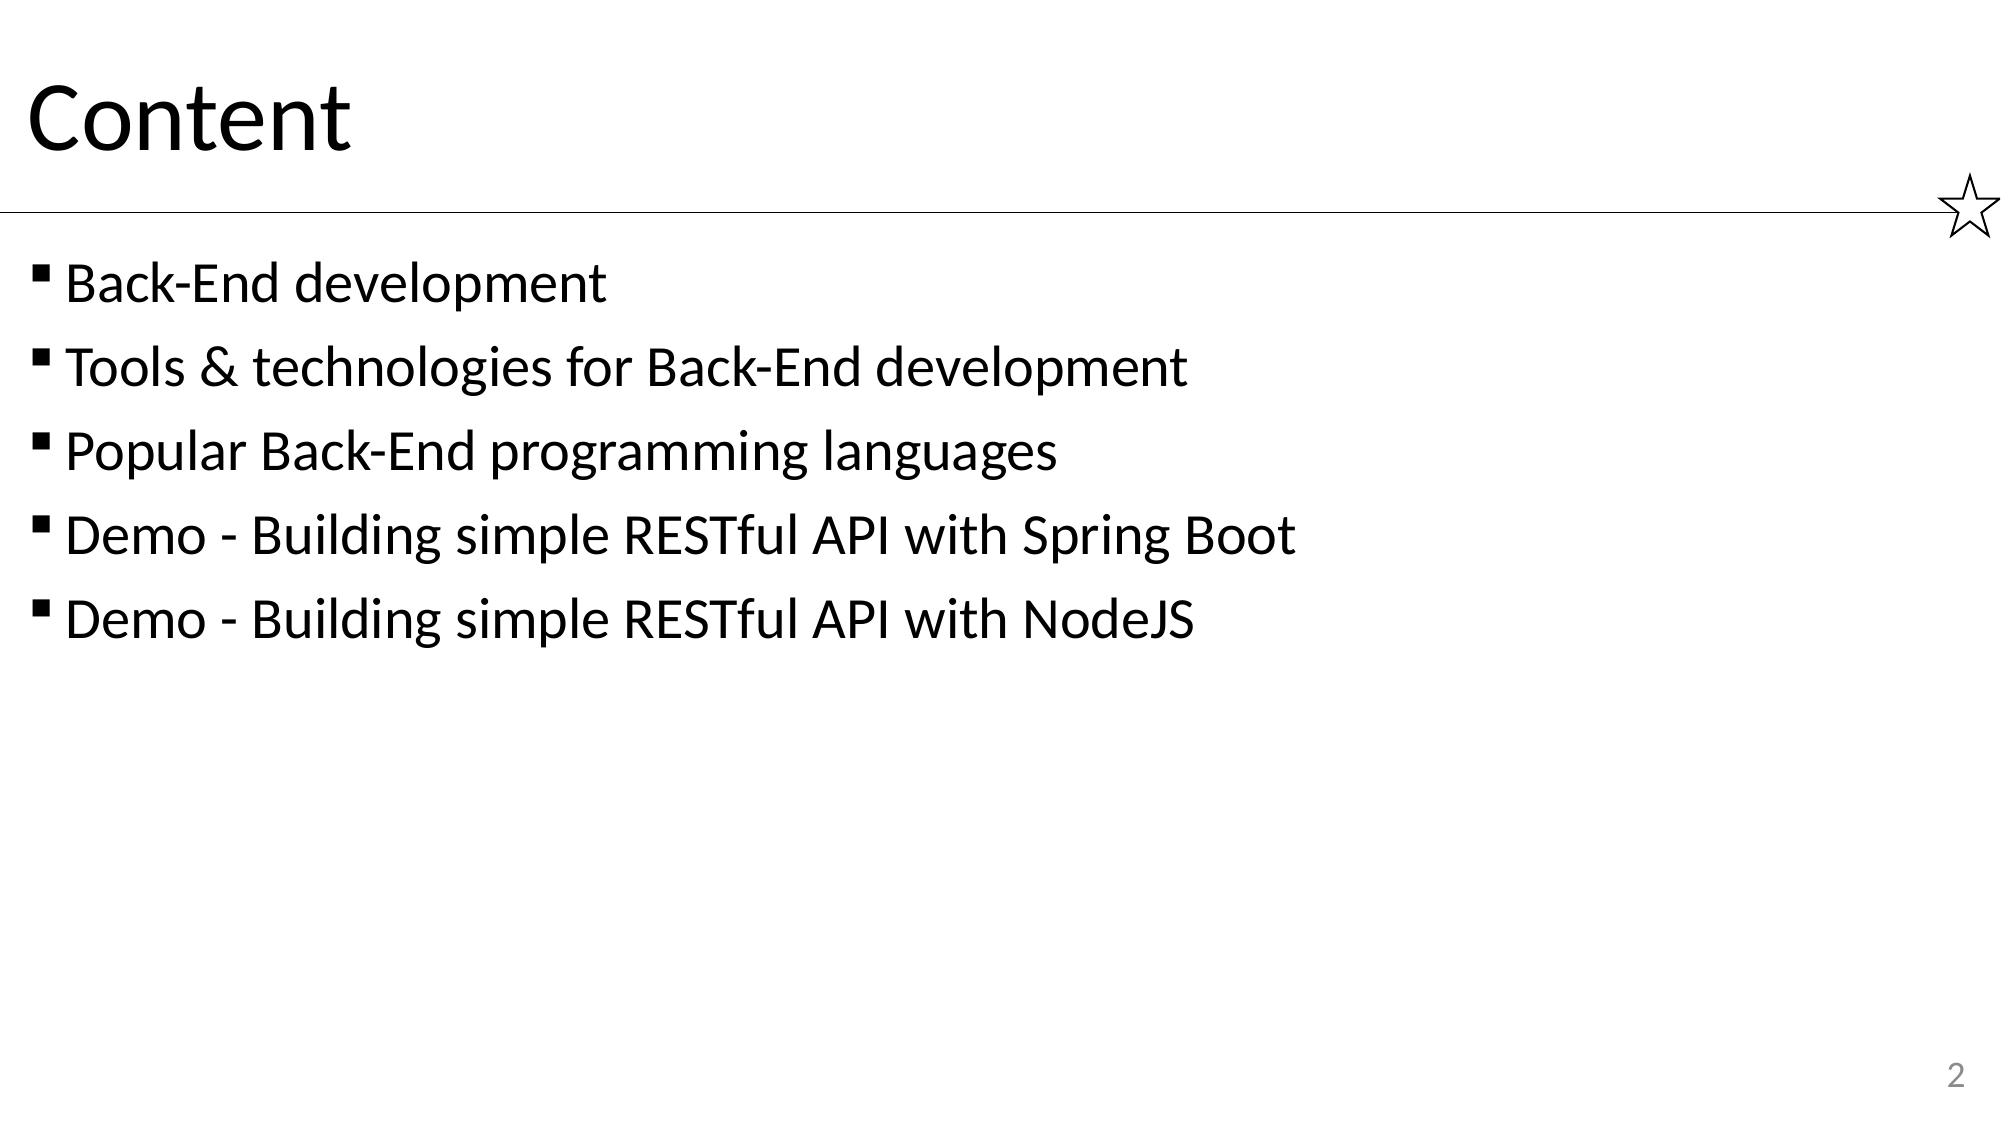

# Content
Back-End development
Tools & technologies for Back-End development
Popular Back-End programming languages
Demo - Building simple RESTful API with Spring Boot
Demo - Building simple RESTful API with NodeJS

2